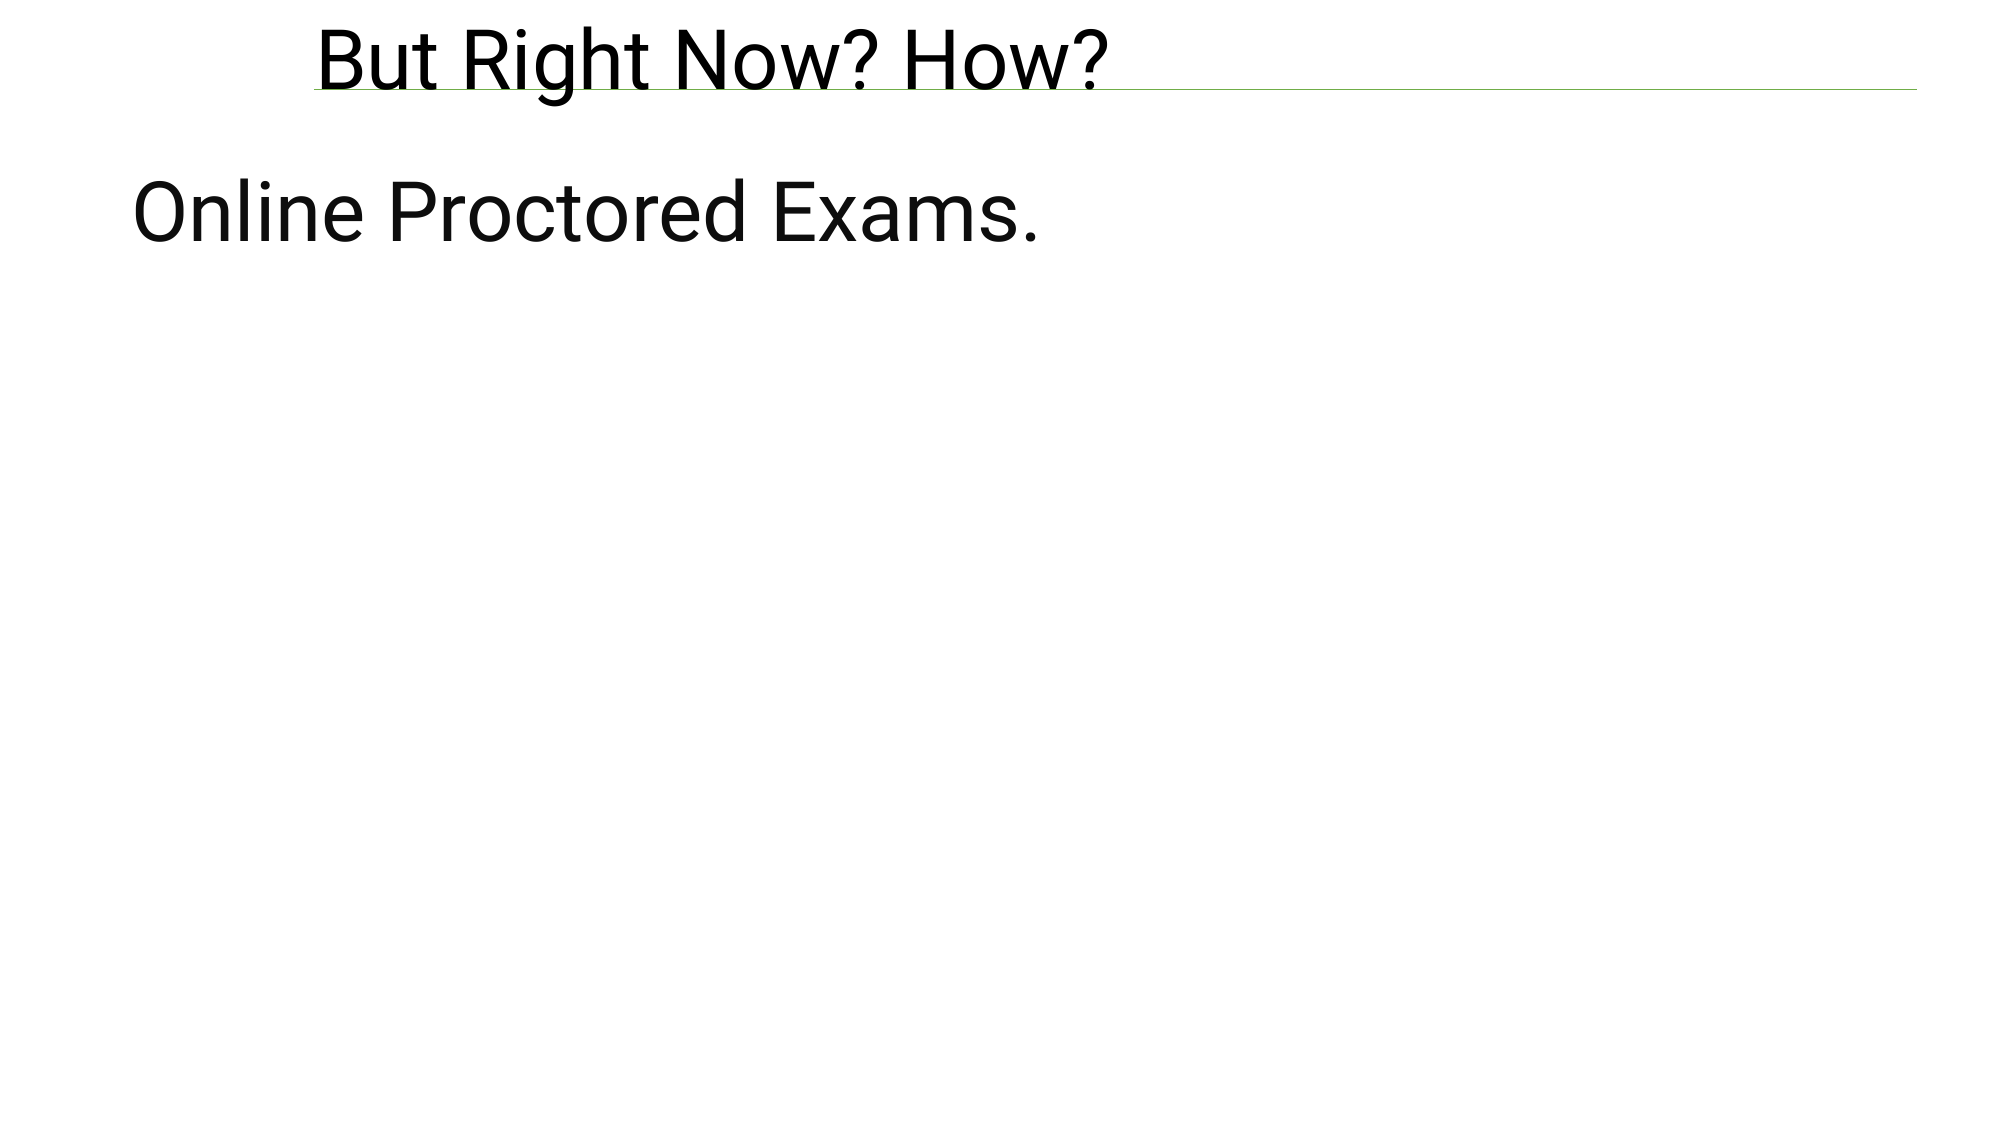

# But Right Now? How?
Online Proctored Exams.